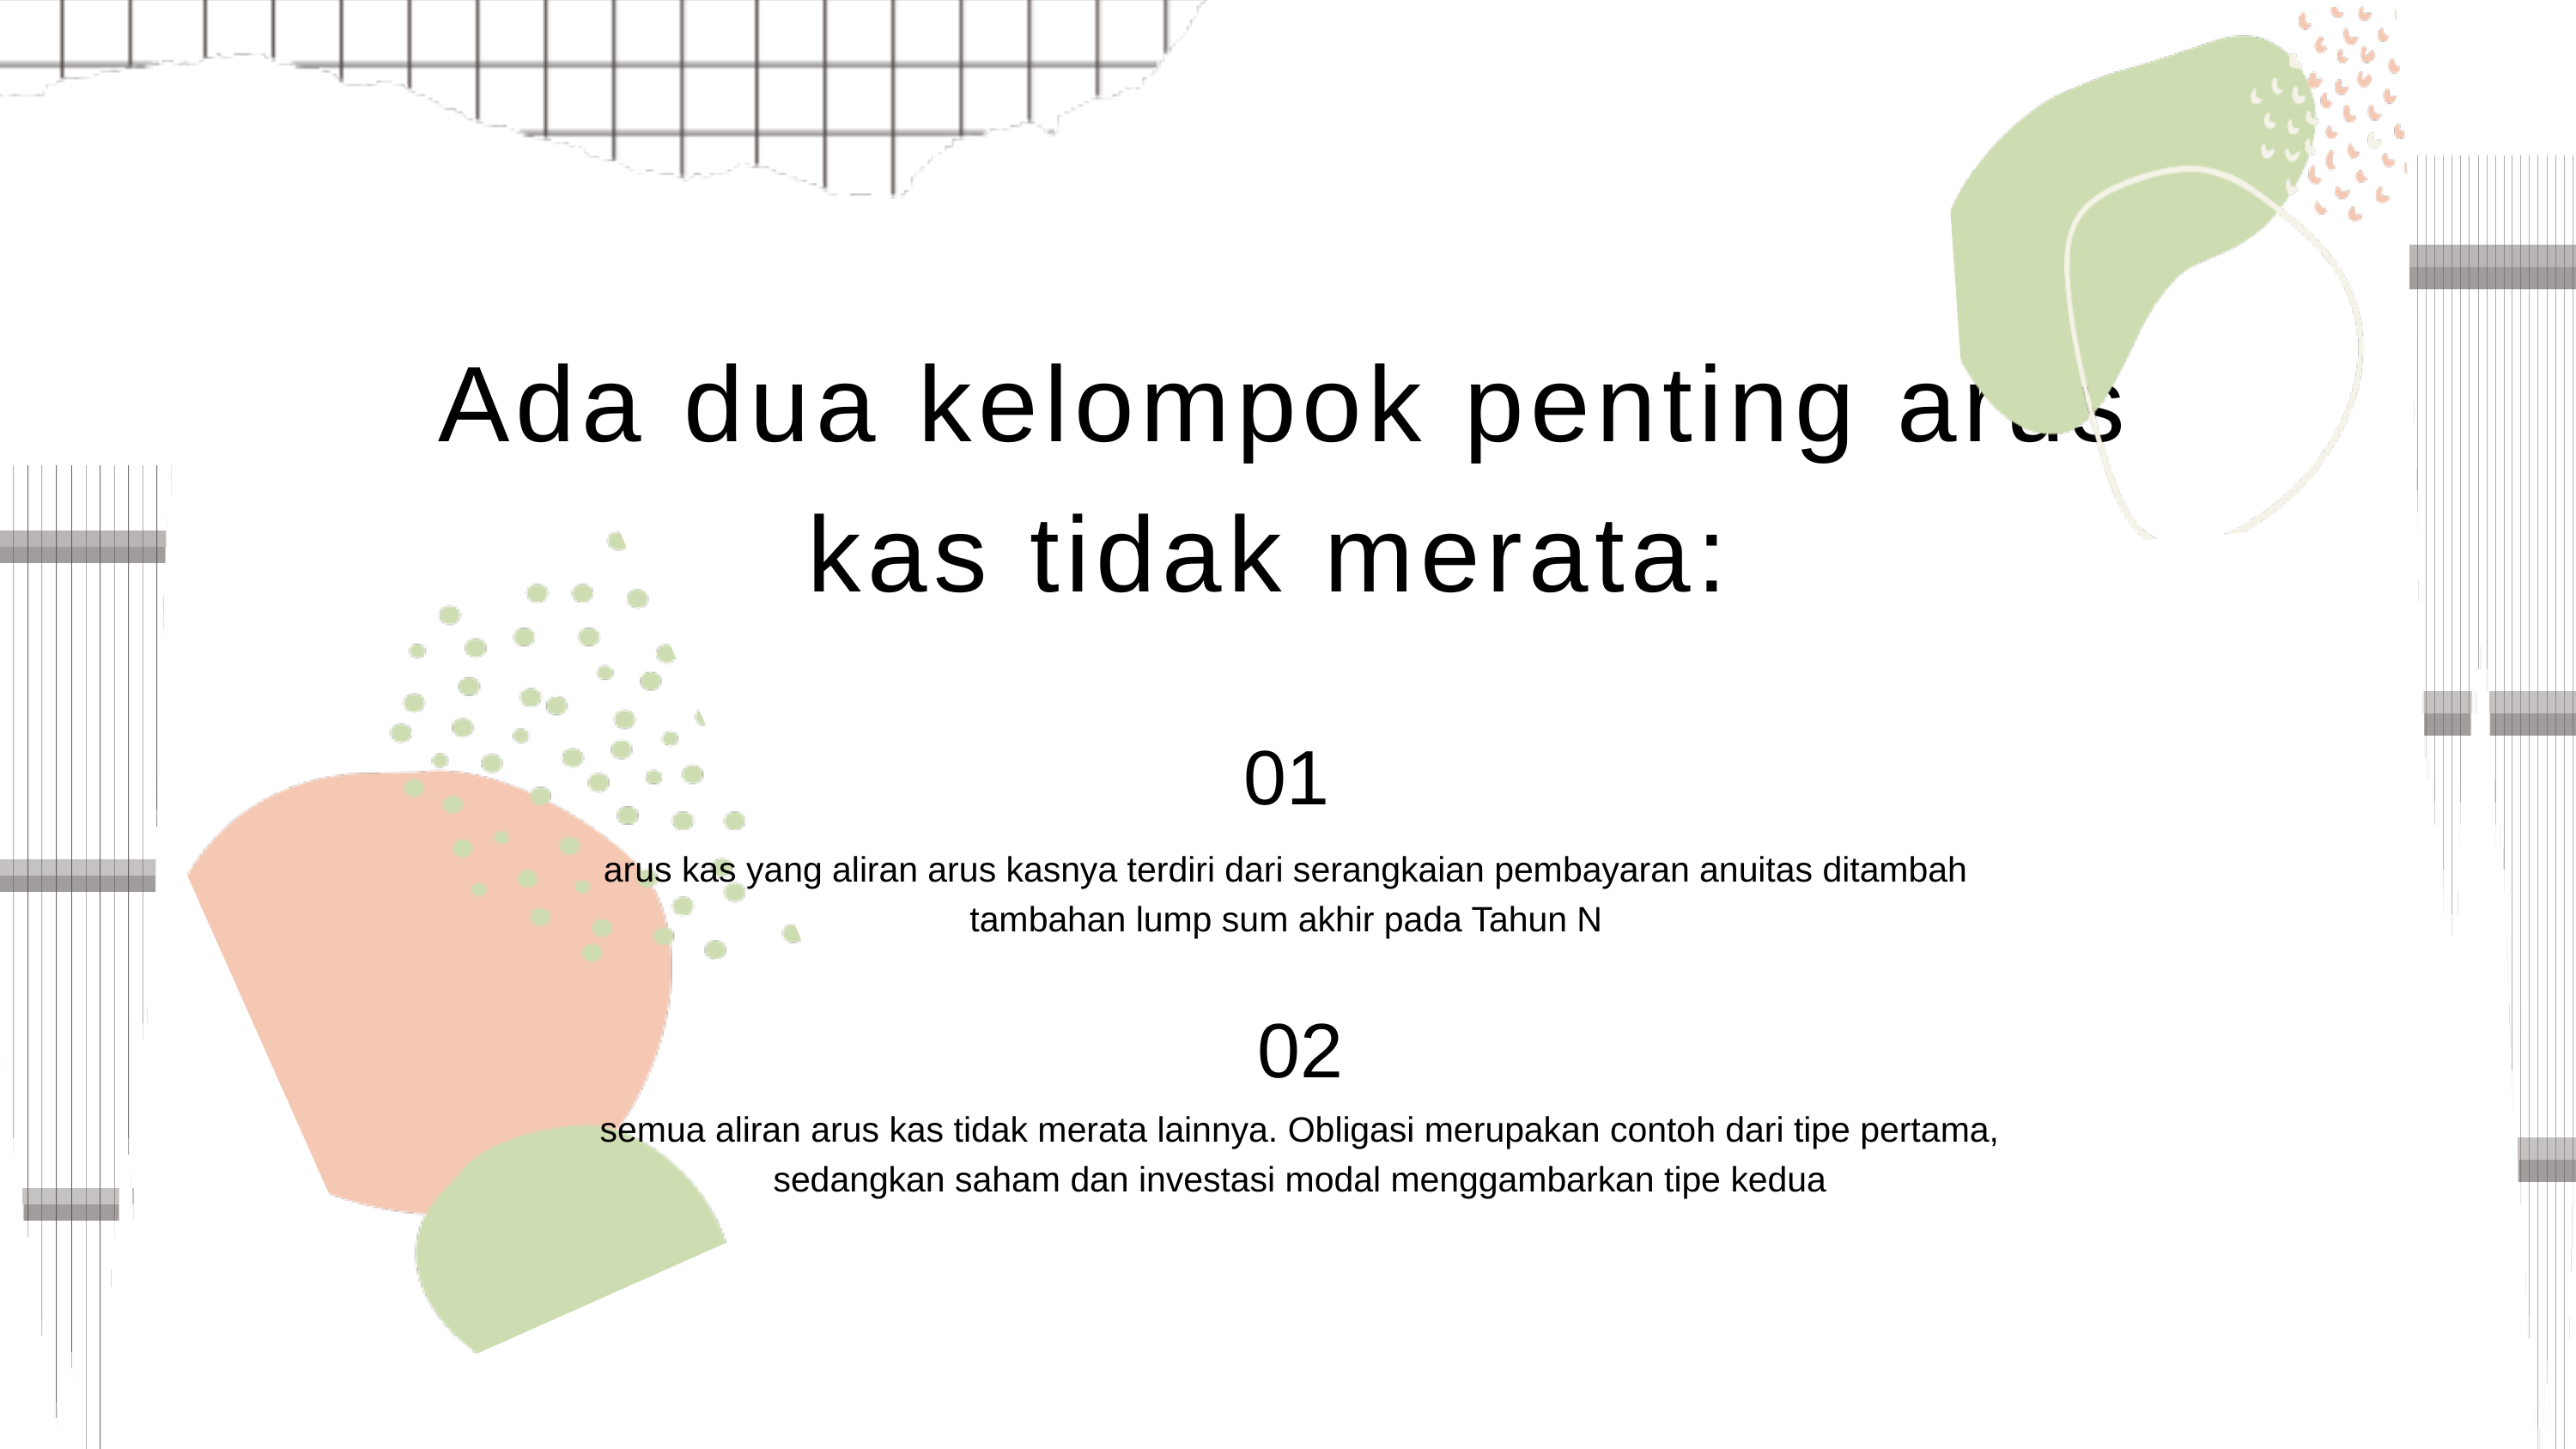

Ada dua kelompok penting arus kas tidak merata:

01

arus kas yang aliran arus kasnya terdiri dari serangkaian pembayaran anuitas ditambah tambahan lump sum akhir pada Tahun N

02
semua aliran arus kas tidak merata lainnya. Obligasi merupakan contoh dari tipe pertama, sedangkan saham dan investasi modal menggambarkan tipe kedua